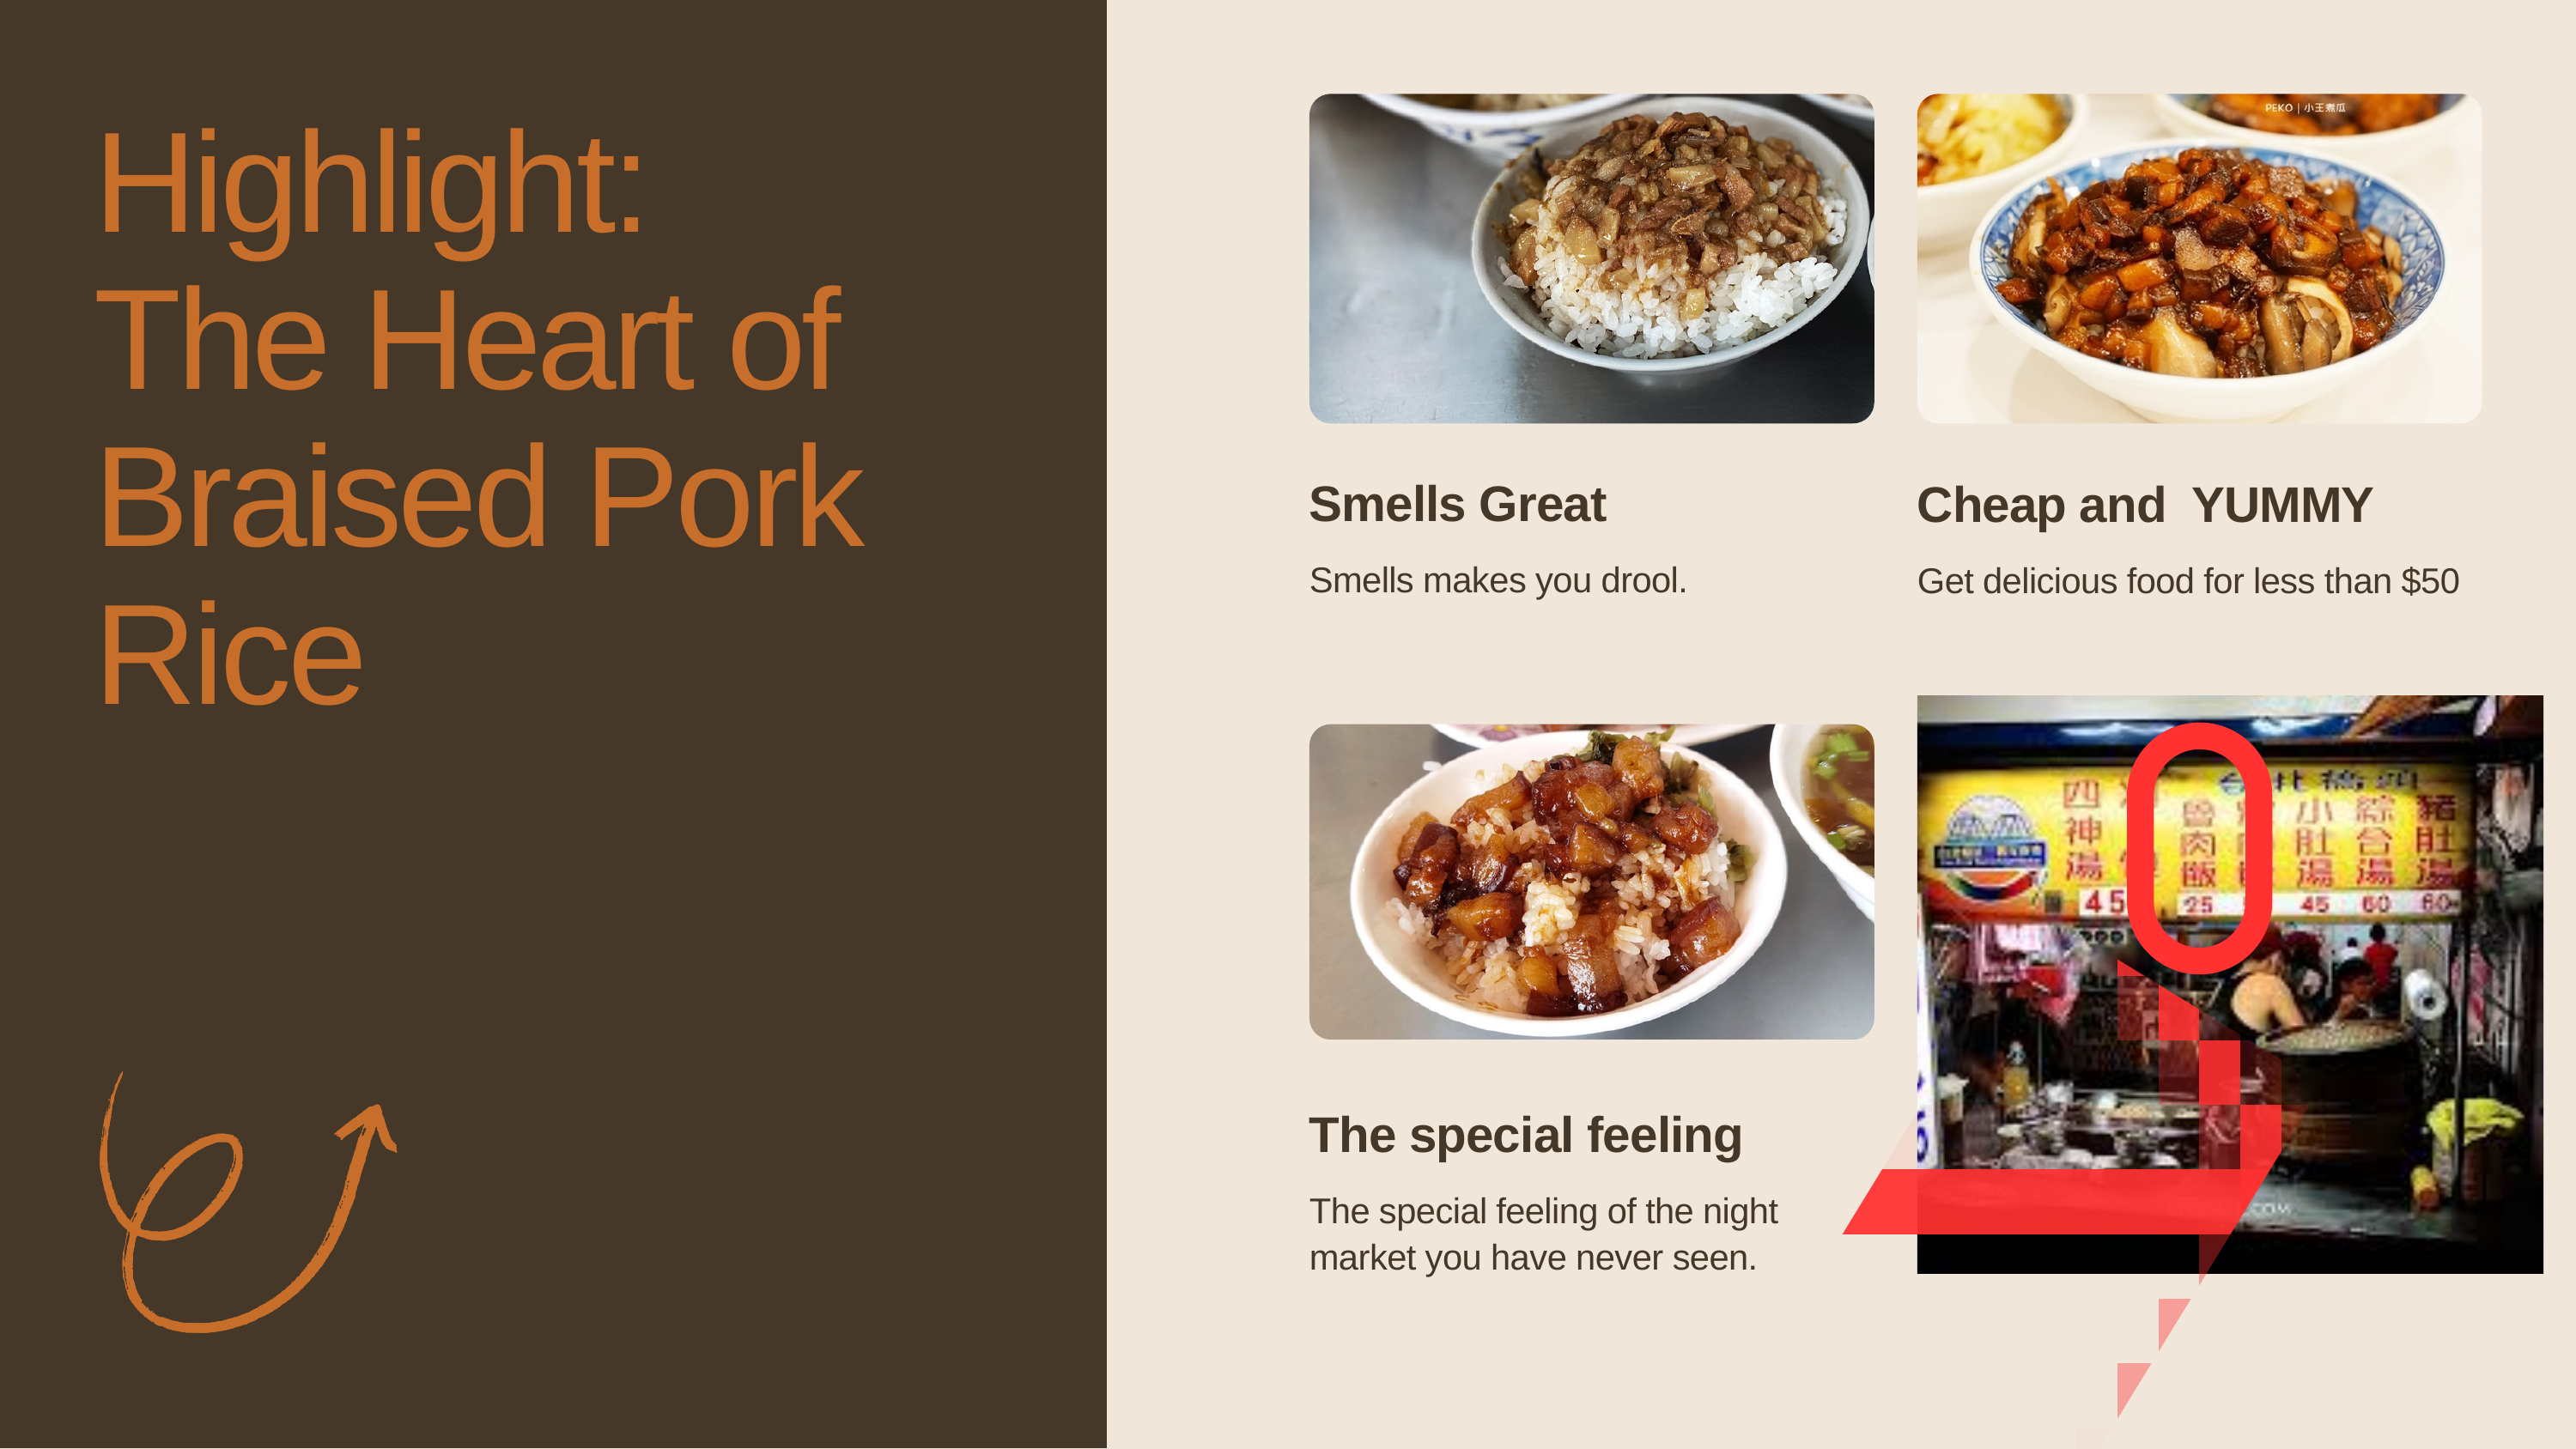

Highlight:
The Heart of Braised Pork
Rice
Smells Great
Smells makes you drool.
Cheap and  YUMMY
Get delicious food for less than $50

The special feeling
The special feeling of the night market you have never seen.